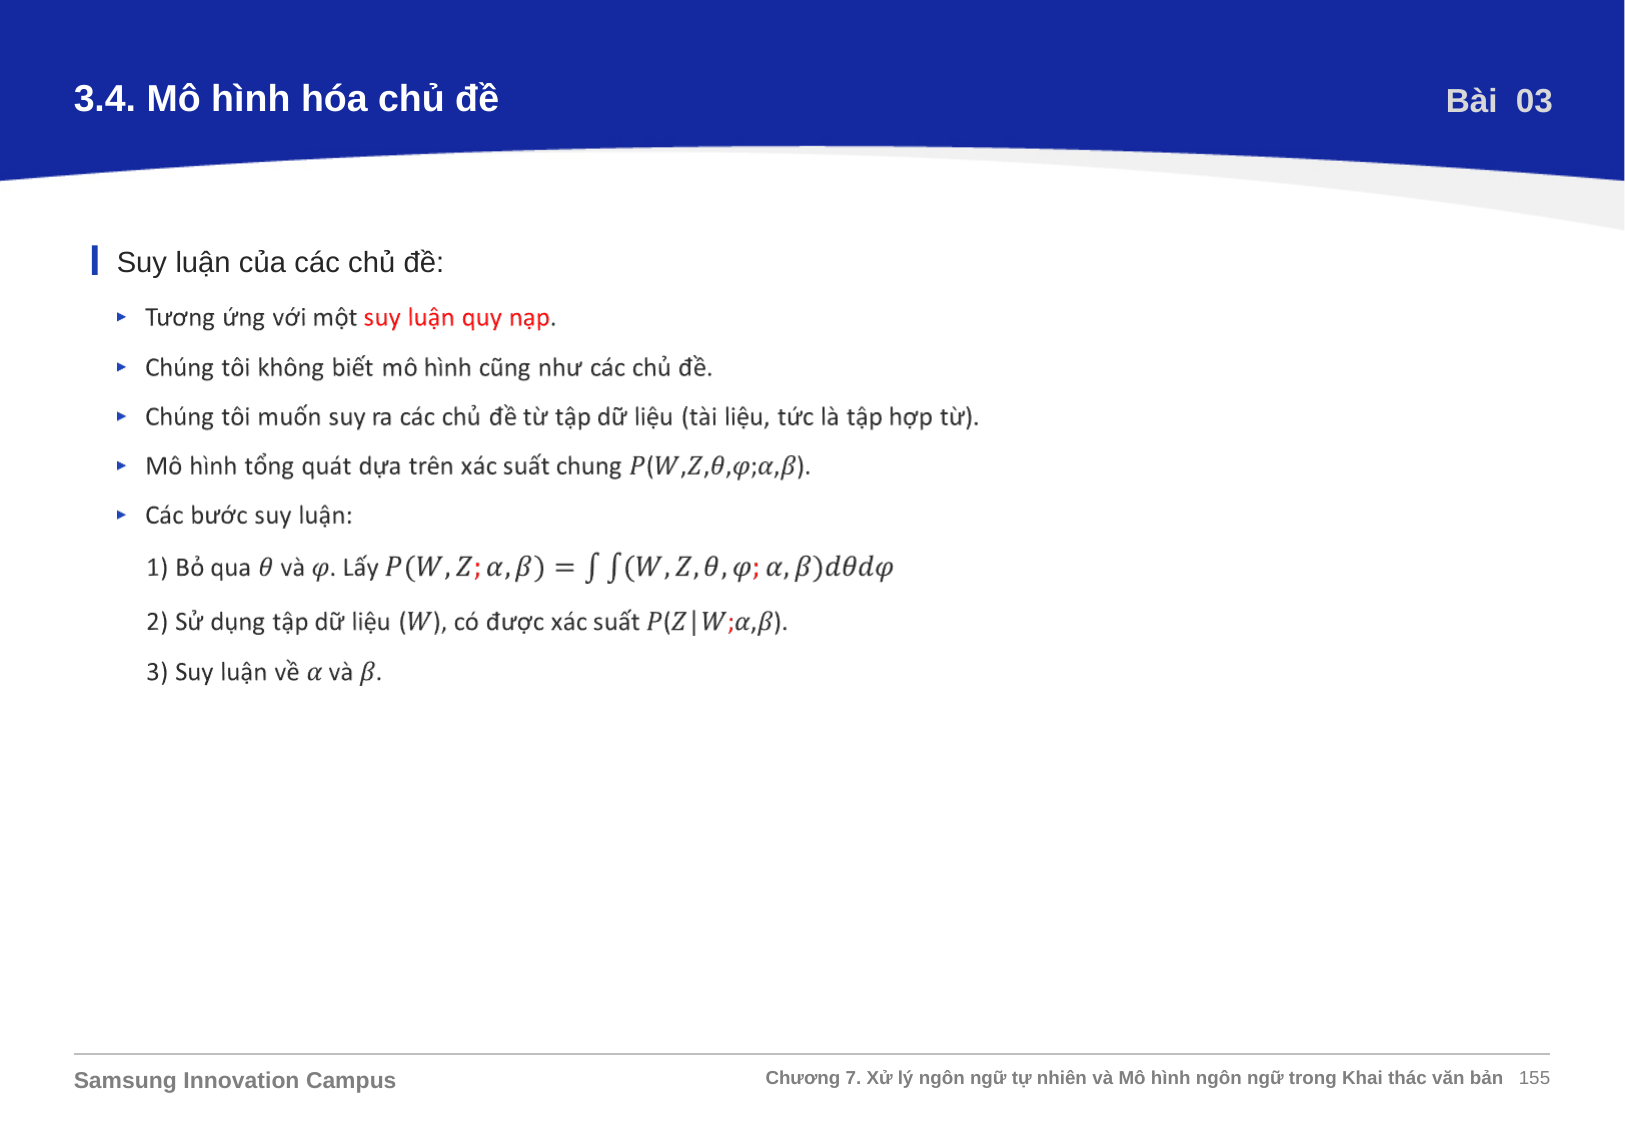

3.4. Mô hình hóa chủ đề
Bài  03
Suy luận của các chủ đề: